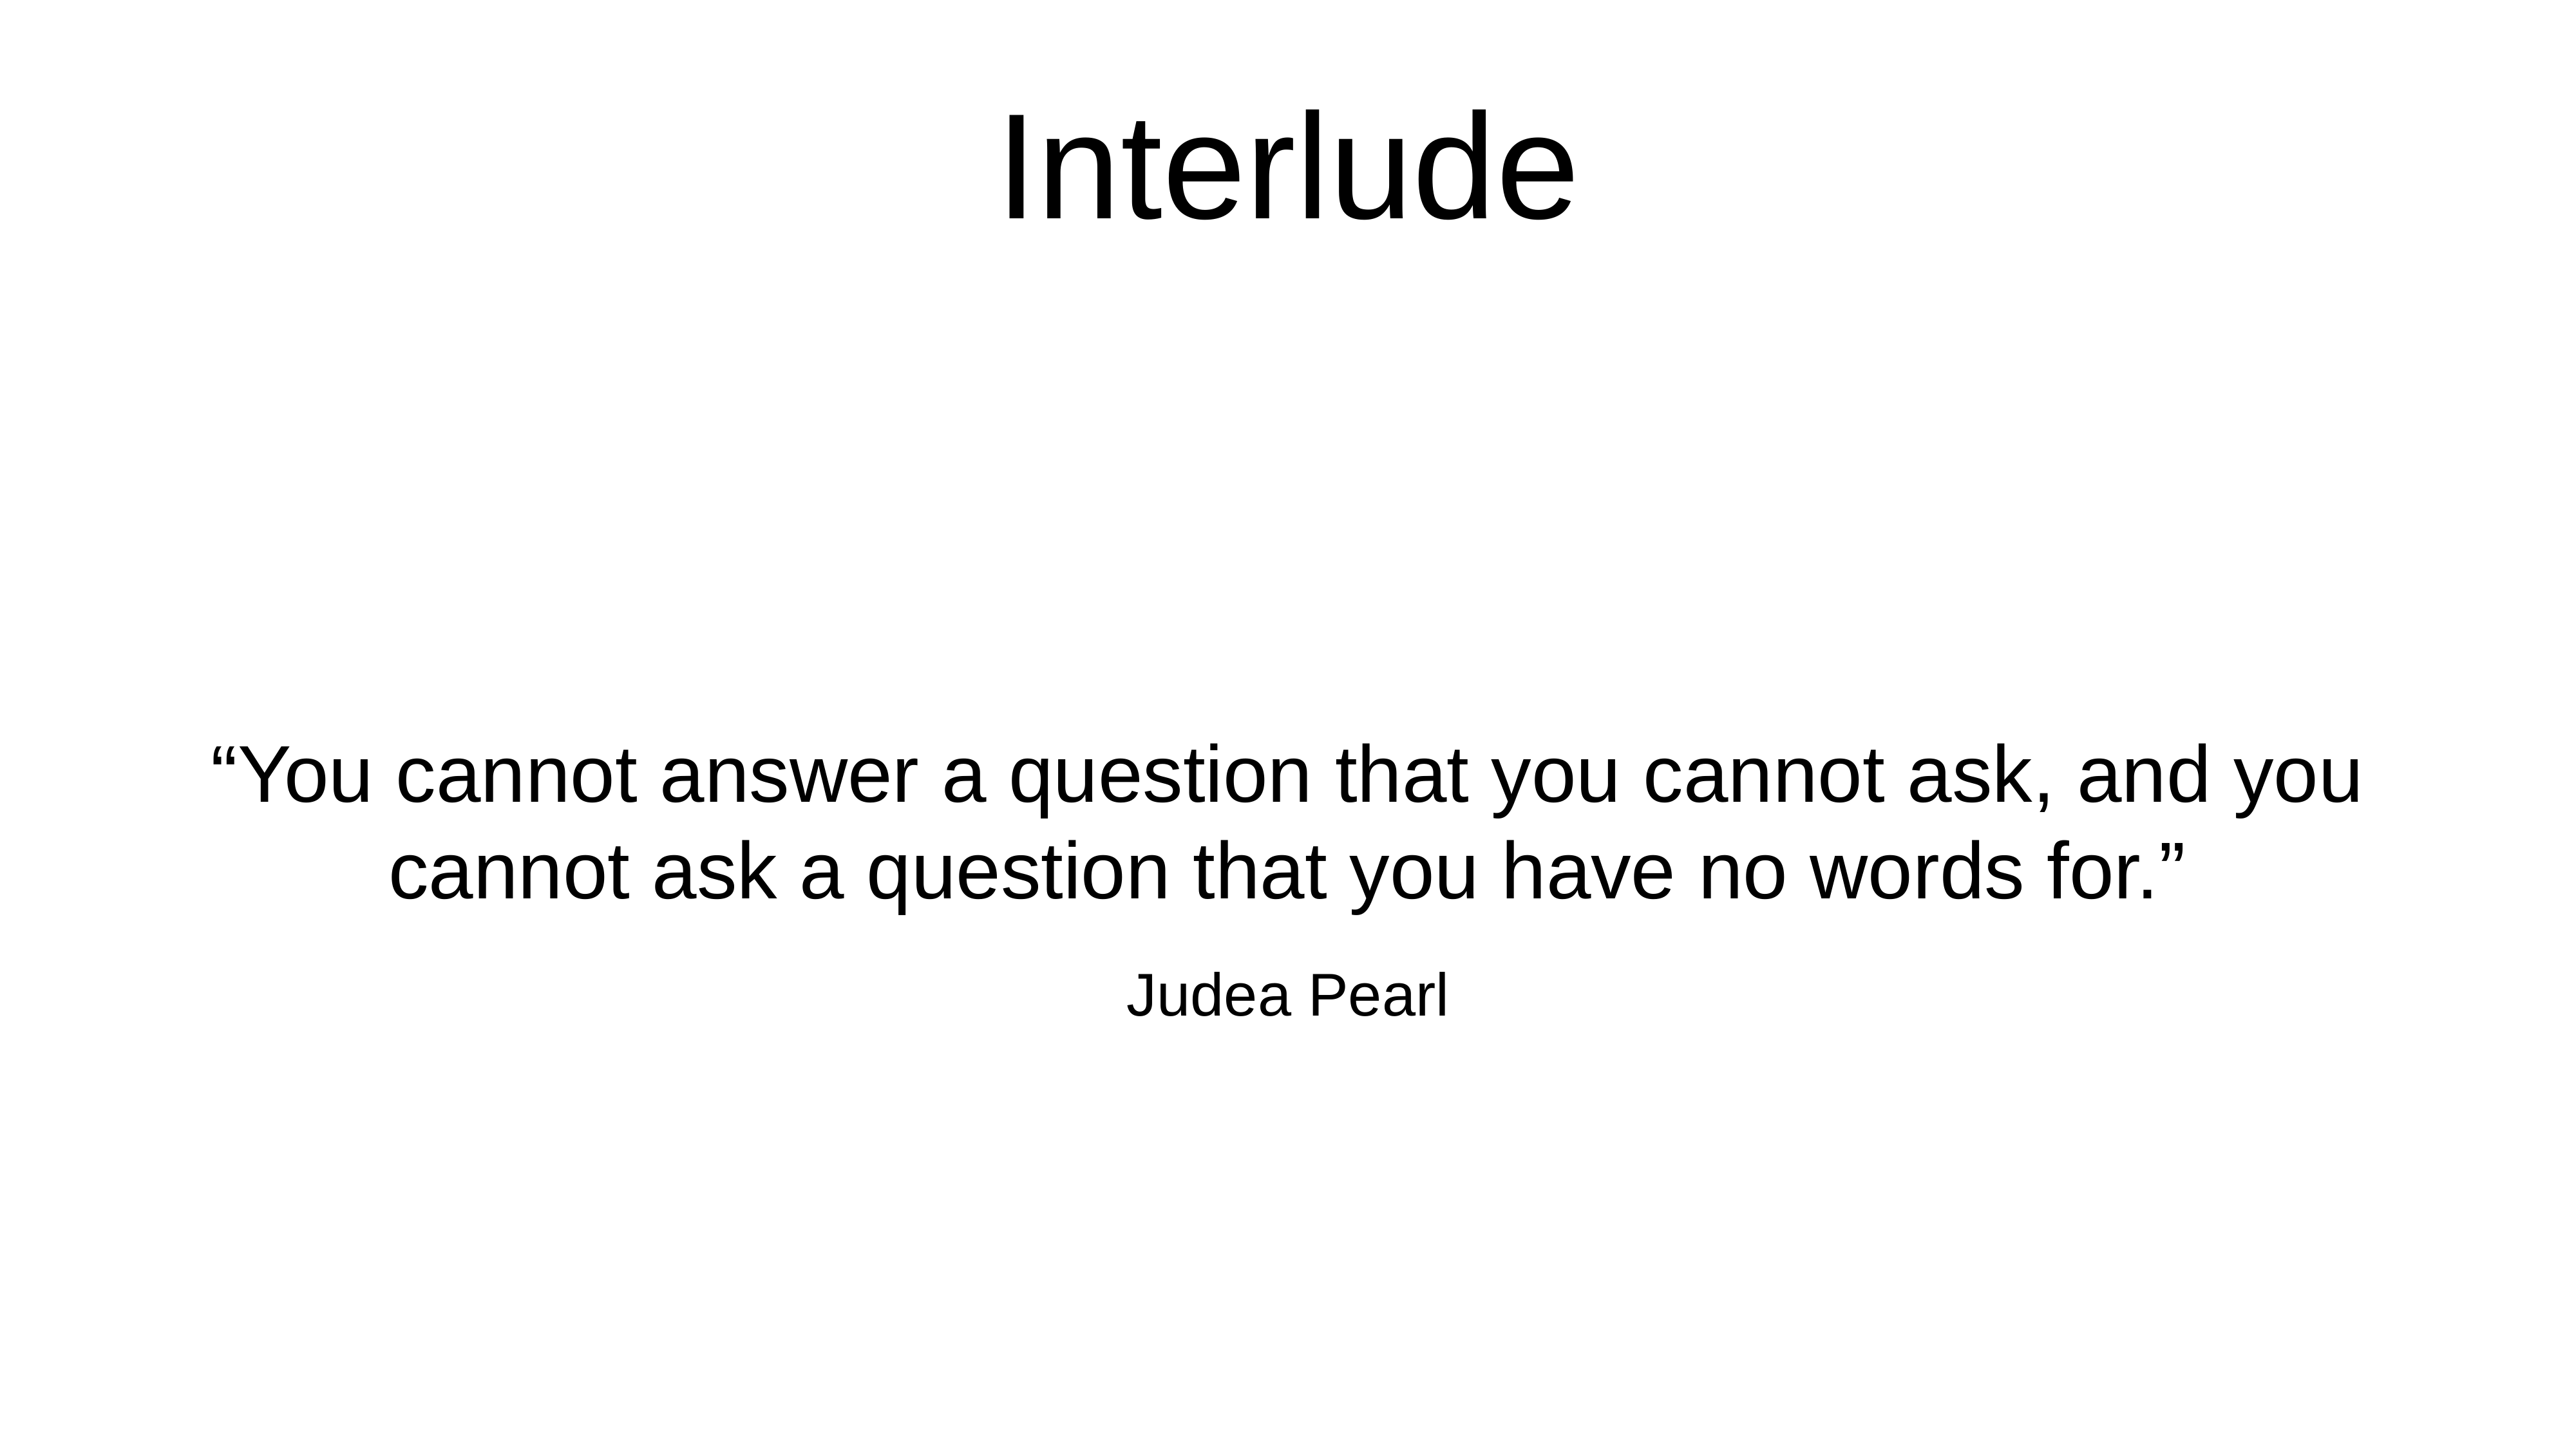

# Interlude
“You cannot answer a question that you cannot ask, and you cannot ask a question that you have no words for.”
Judea Pearl